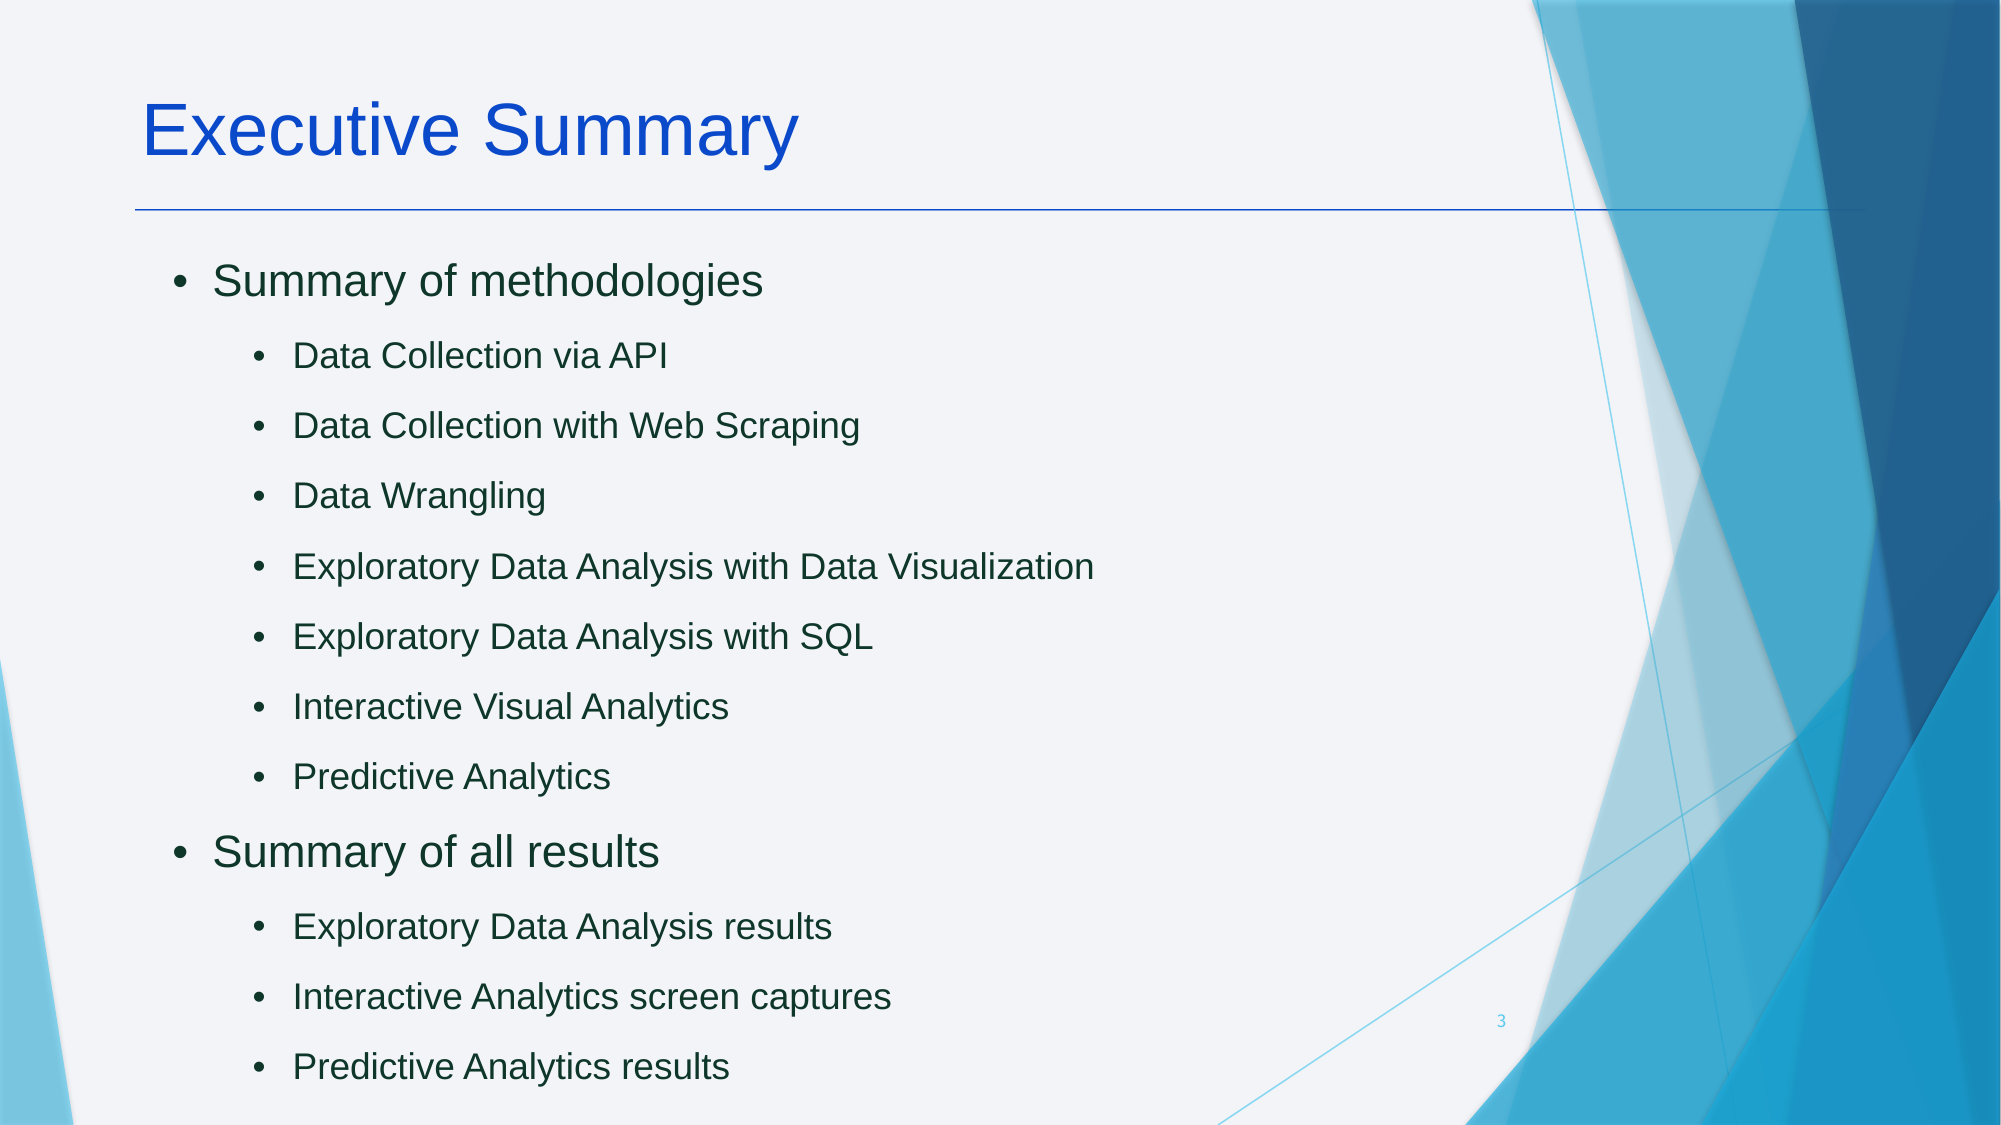

Executive Summary
Summary of methodologies
Data Collection via API
Data Collection with Web Scraping
Data Wrangling
Exploratory Data Analysis with Data Visualization
Exploratory Data Analysis with SQL
Interactive Visual Analytics
Predictive Analytics
Summary of all results
Exploratory Data Analysis results
Interactive Analytics screen captures
Predictive Analytics results
3